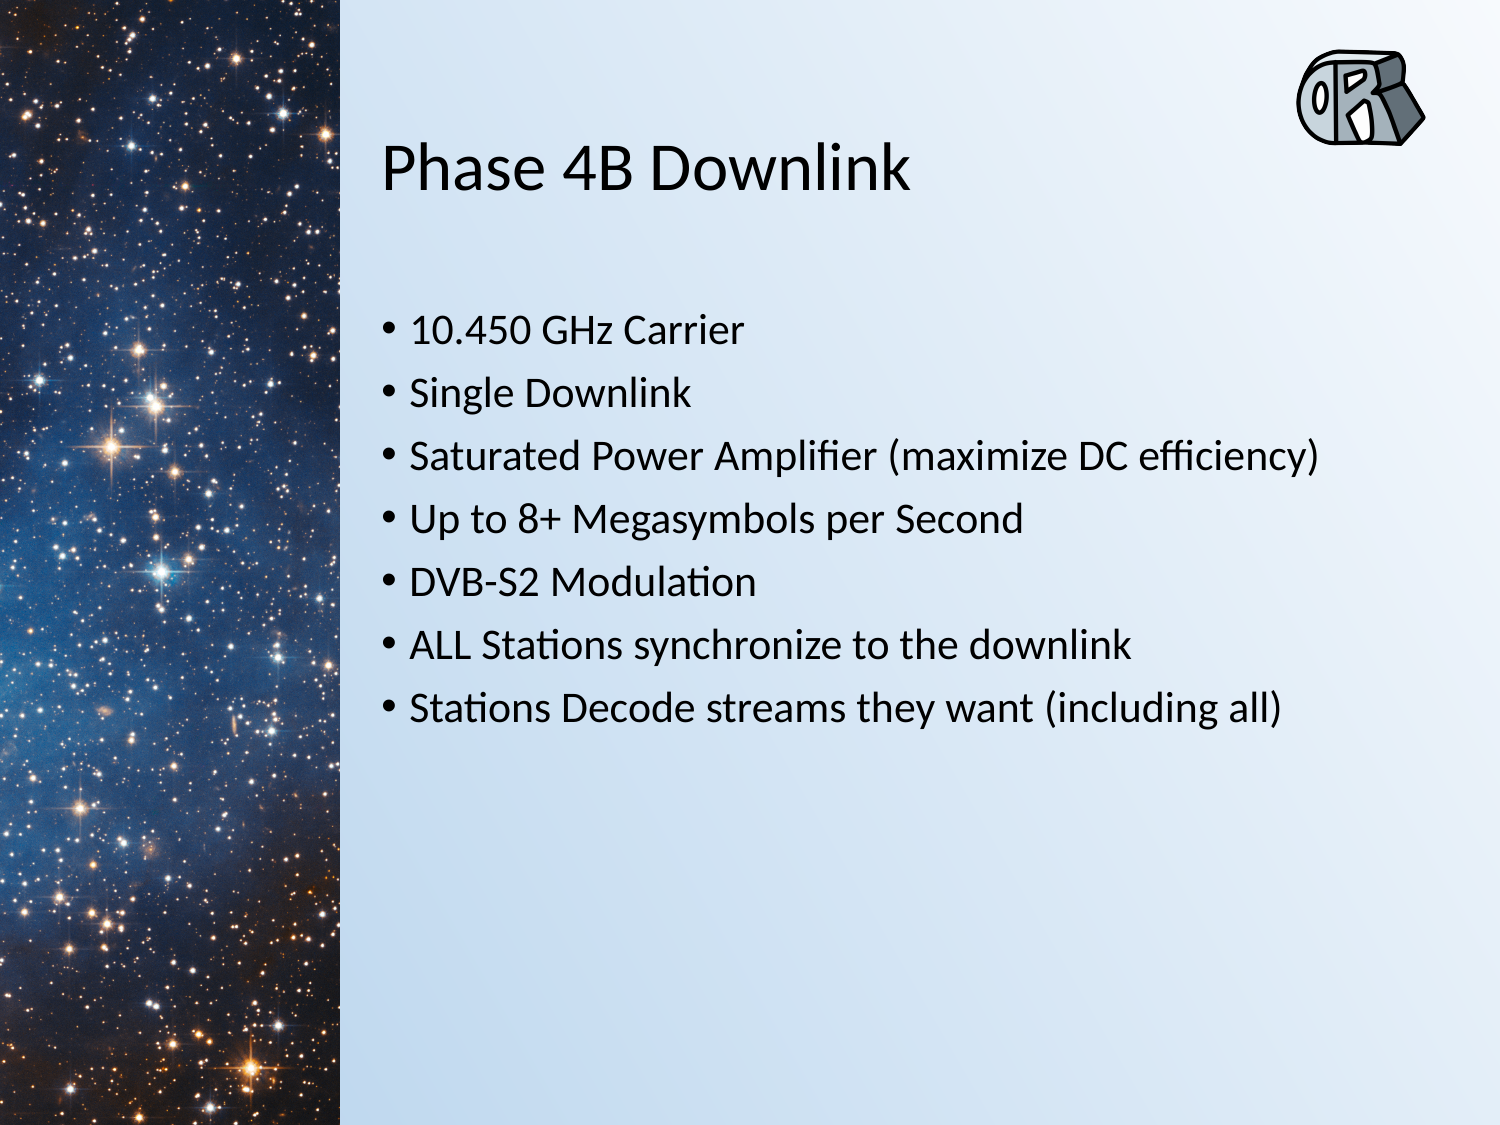

# Phase 4B Downlink
10.450 GHz Carrier
Single Downlink
Saturated Power Amplifier (maximize DC efficiency)
Up to 8+ Megasymbols per Second
DVB-S2 Modulation
ALL Stations synchronize to the downlink
Stations Decode streams they want (including all)